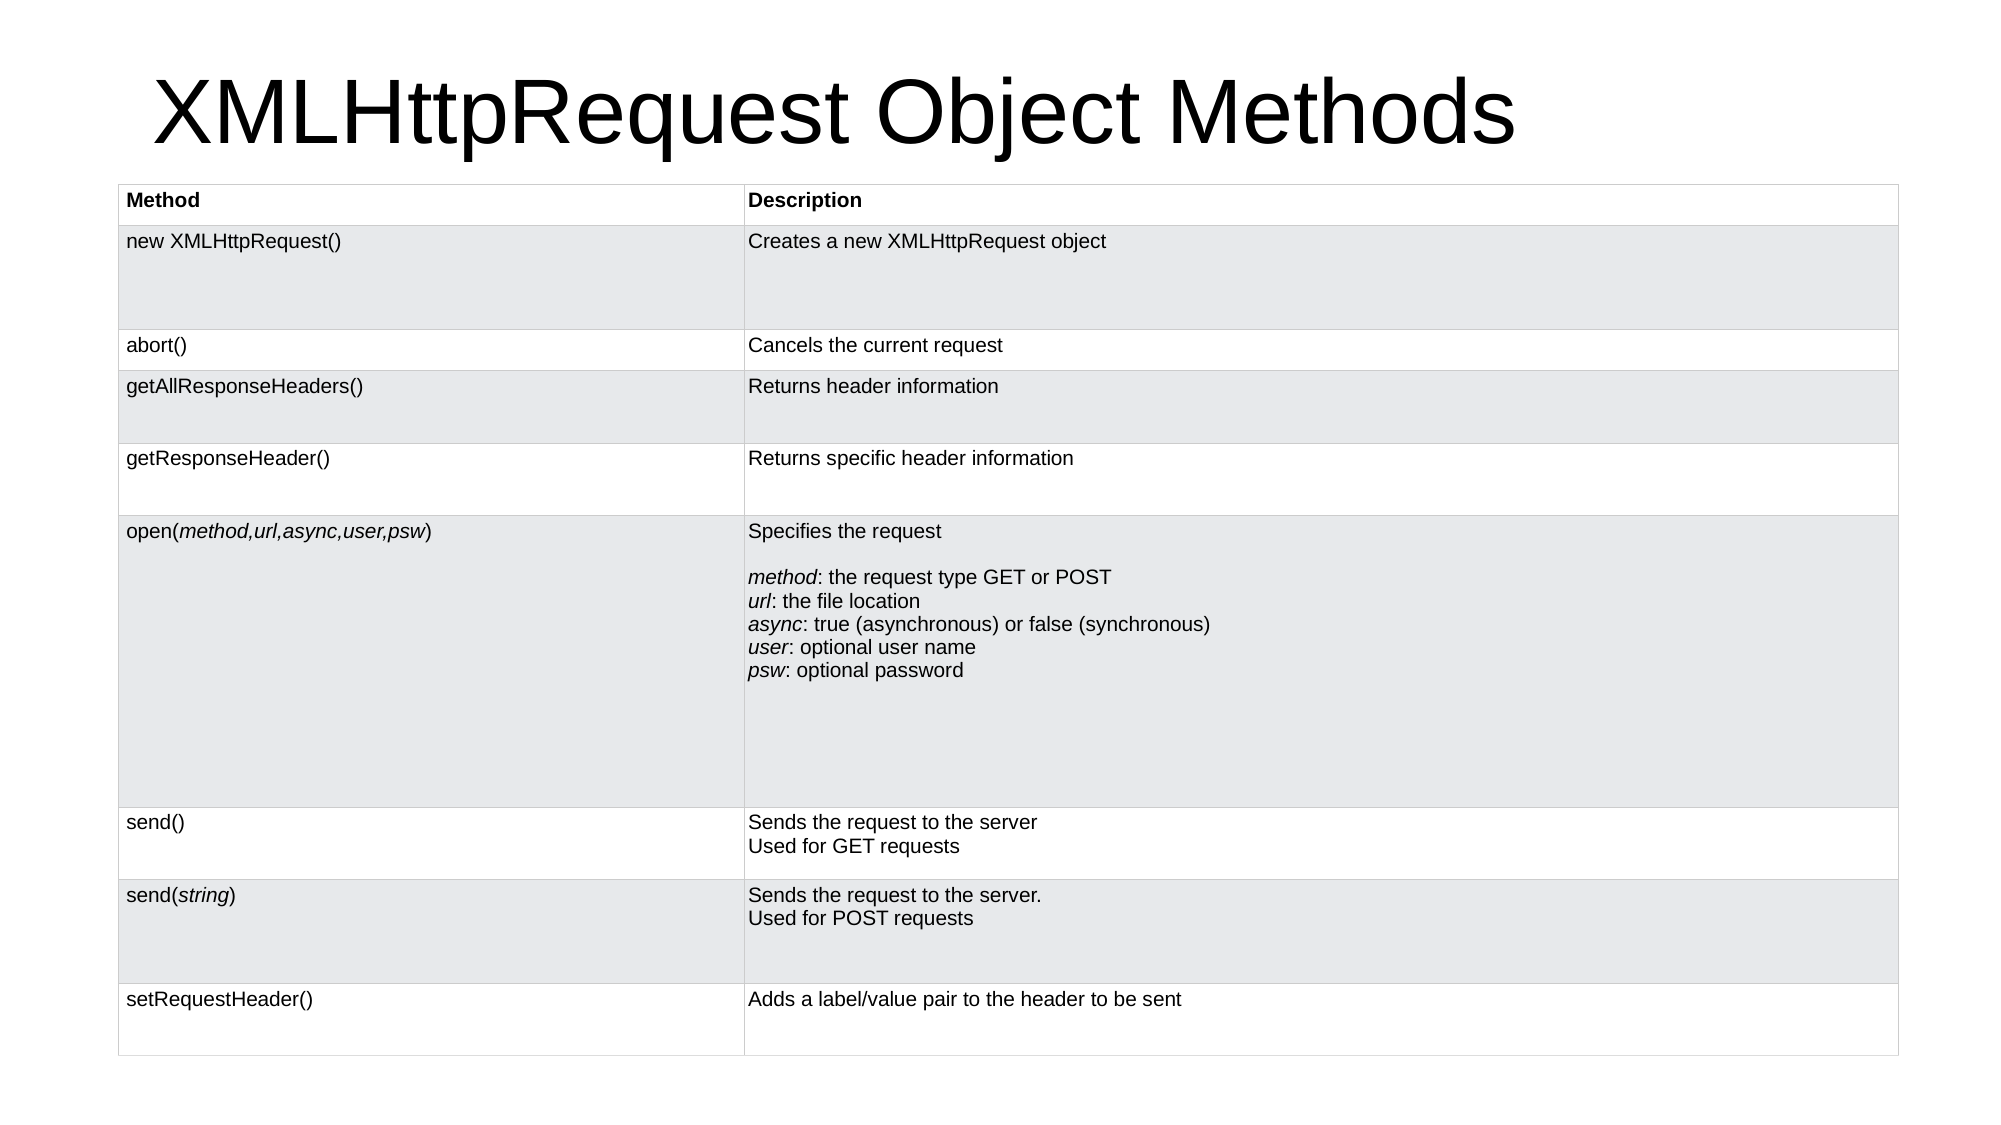

# XMLHttpRequest Object Methods
| Method | Description |
| --- | --- |
| new XMLHttpRequest() | Creates a new XMLHttpRequest object |
| abort() | Cancels the current request |
| getAllResponseHeaders() | Returns header information |
| getResponseHeader() | Returns specific header information |
| open(method,url,async,user,psw) | Specifies the request method: the request type GET or POST url: the file location async: true (asynchronous) or false (synchronous) user: optional user name psw: optional password |
| send() | Sends the request to the server Used for GET requests |
| send(string) | Sends the request to the server. Used for POST requests |
| setRequestHeader() | Adds a label/value pair to the header to be sent |